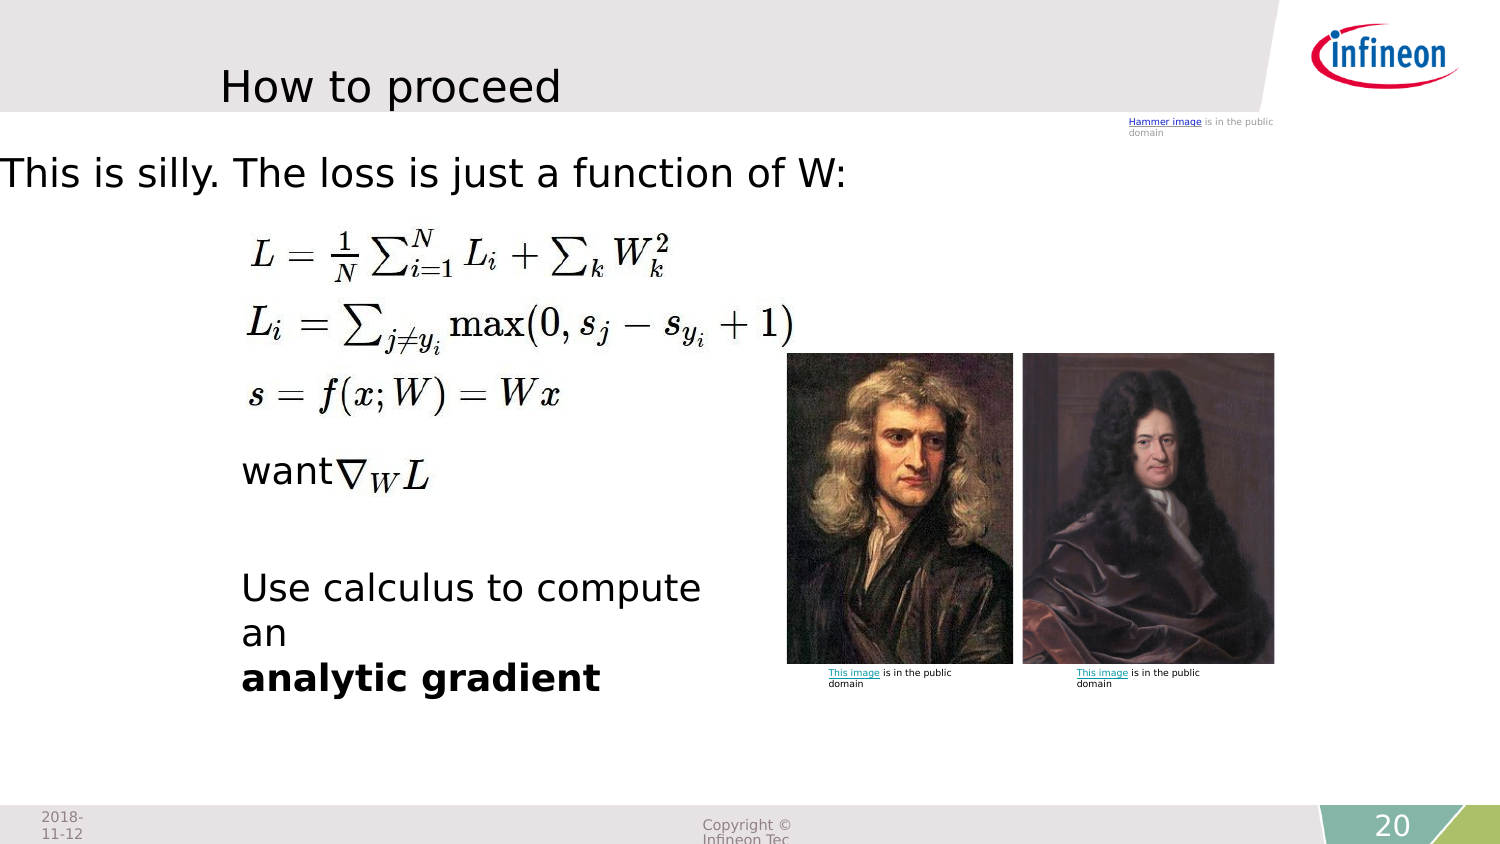

How to proceed
Hammer image is in the public domain
This is silly. The loss is just a function of W:

want

Use calculus to compute an
analytic gradient

This image is in the public domain
This image is in the public domain
2018-11-12
Copyright © Infineon Technologies AG 2018. All rights reserved.
20